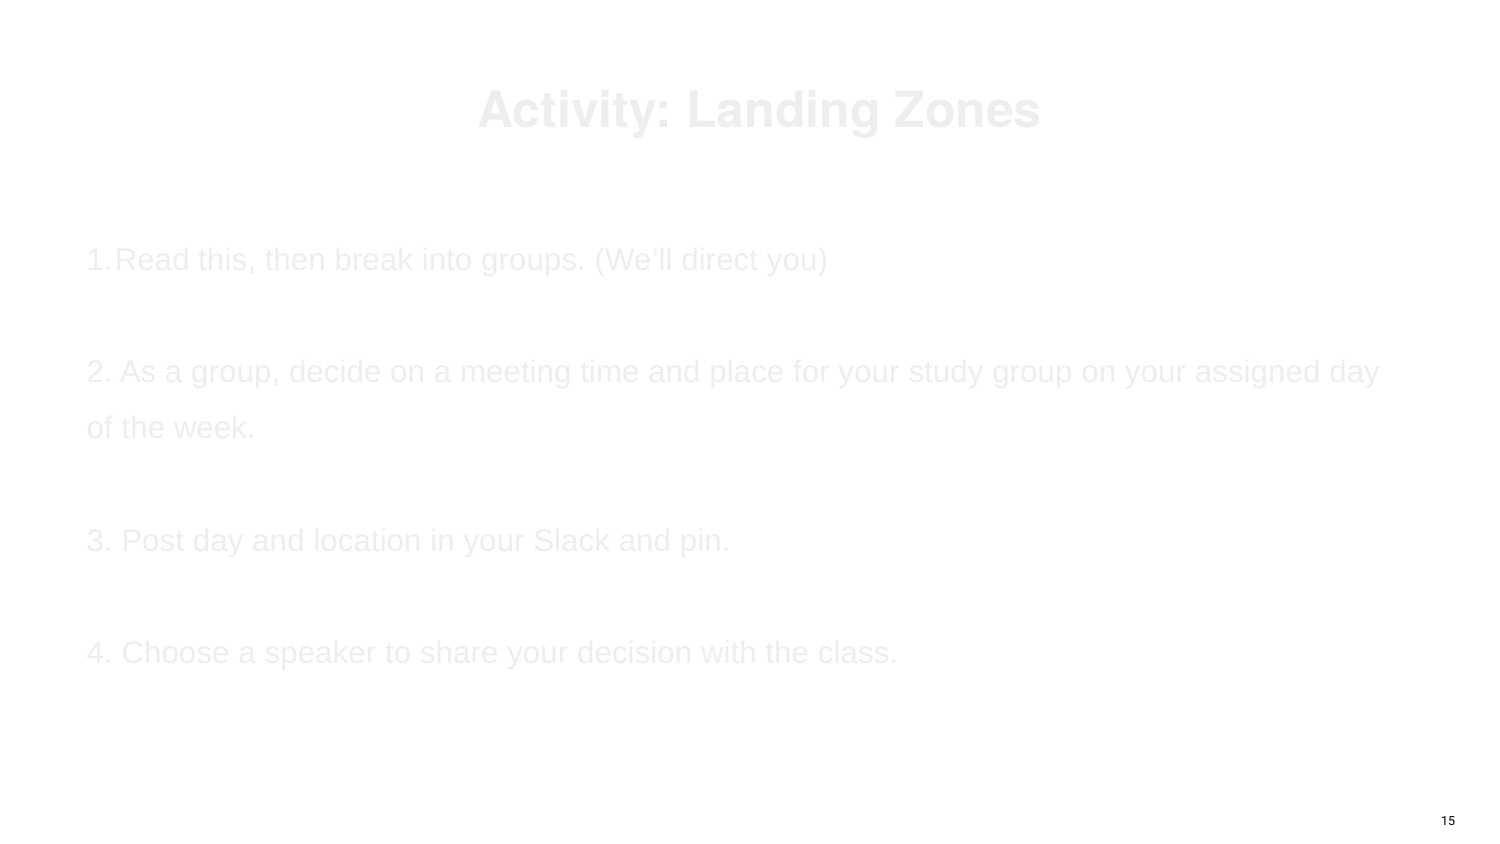

Activity: Landing Zones
Read this, then break into groups. (We’ll direct you)

2. As a group, decide on a meeting time and place for your study group on your assigned day of the week.

3. Post day and location in your Slack and pin.
4. Choose a speaker to share your decision with the class.